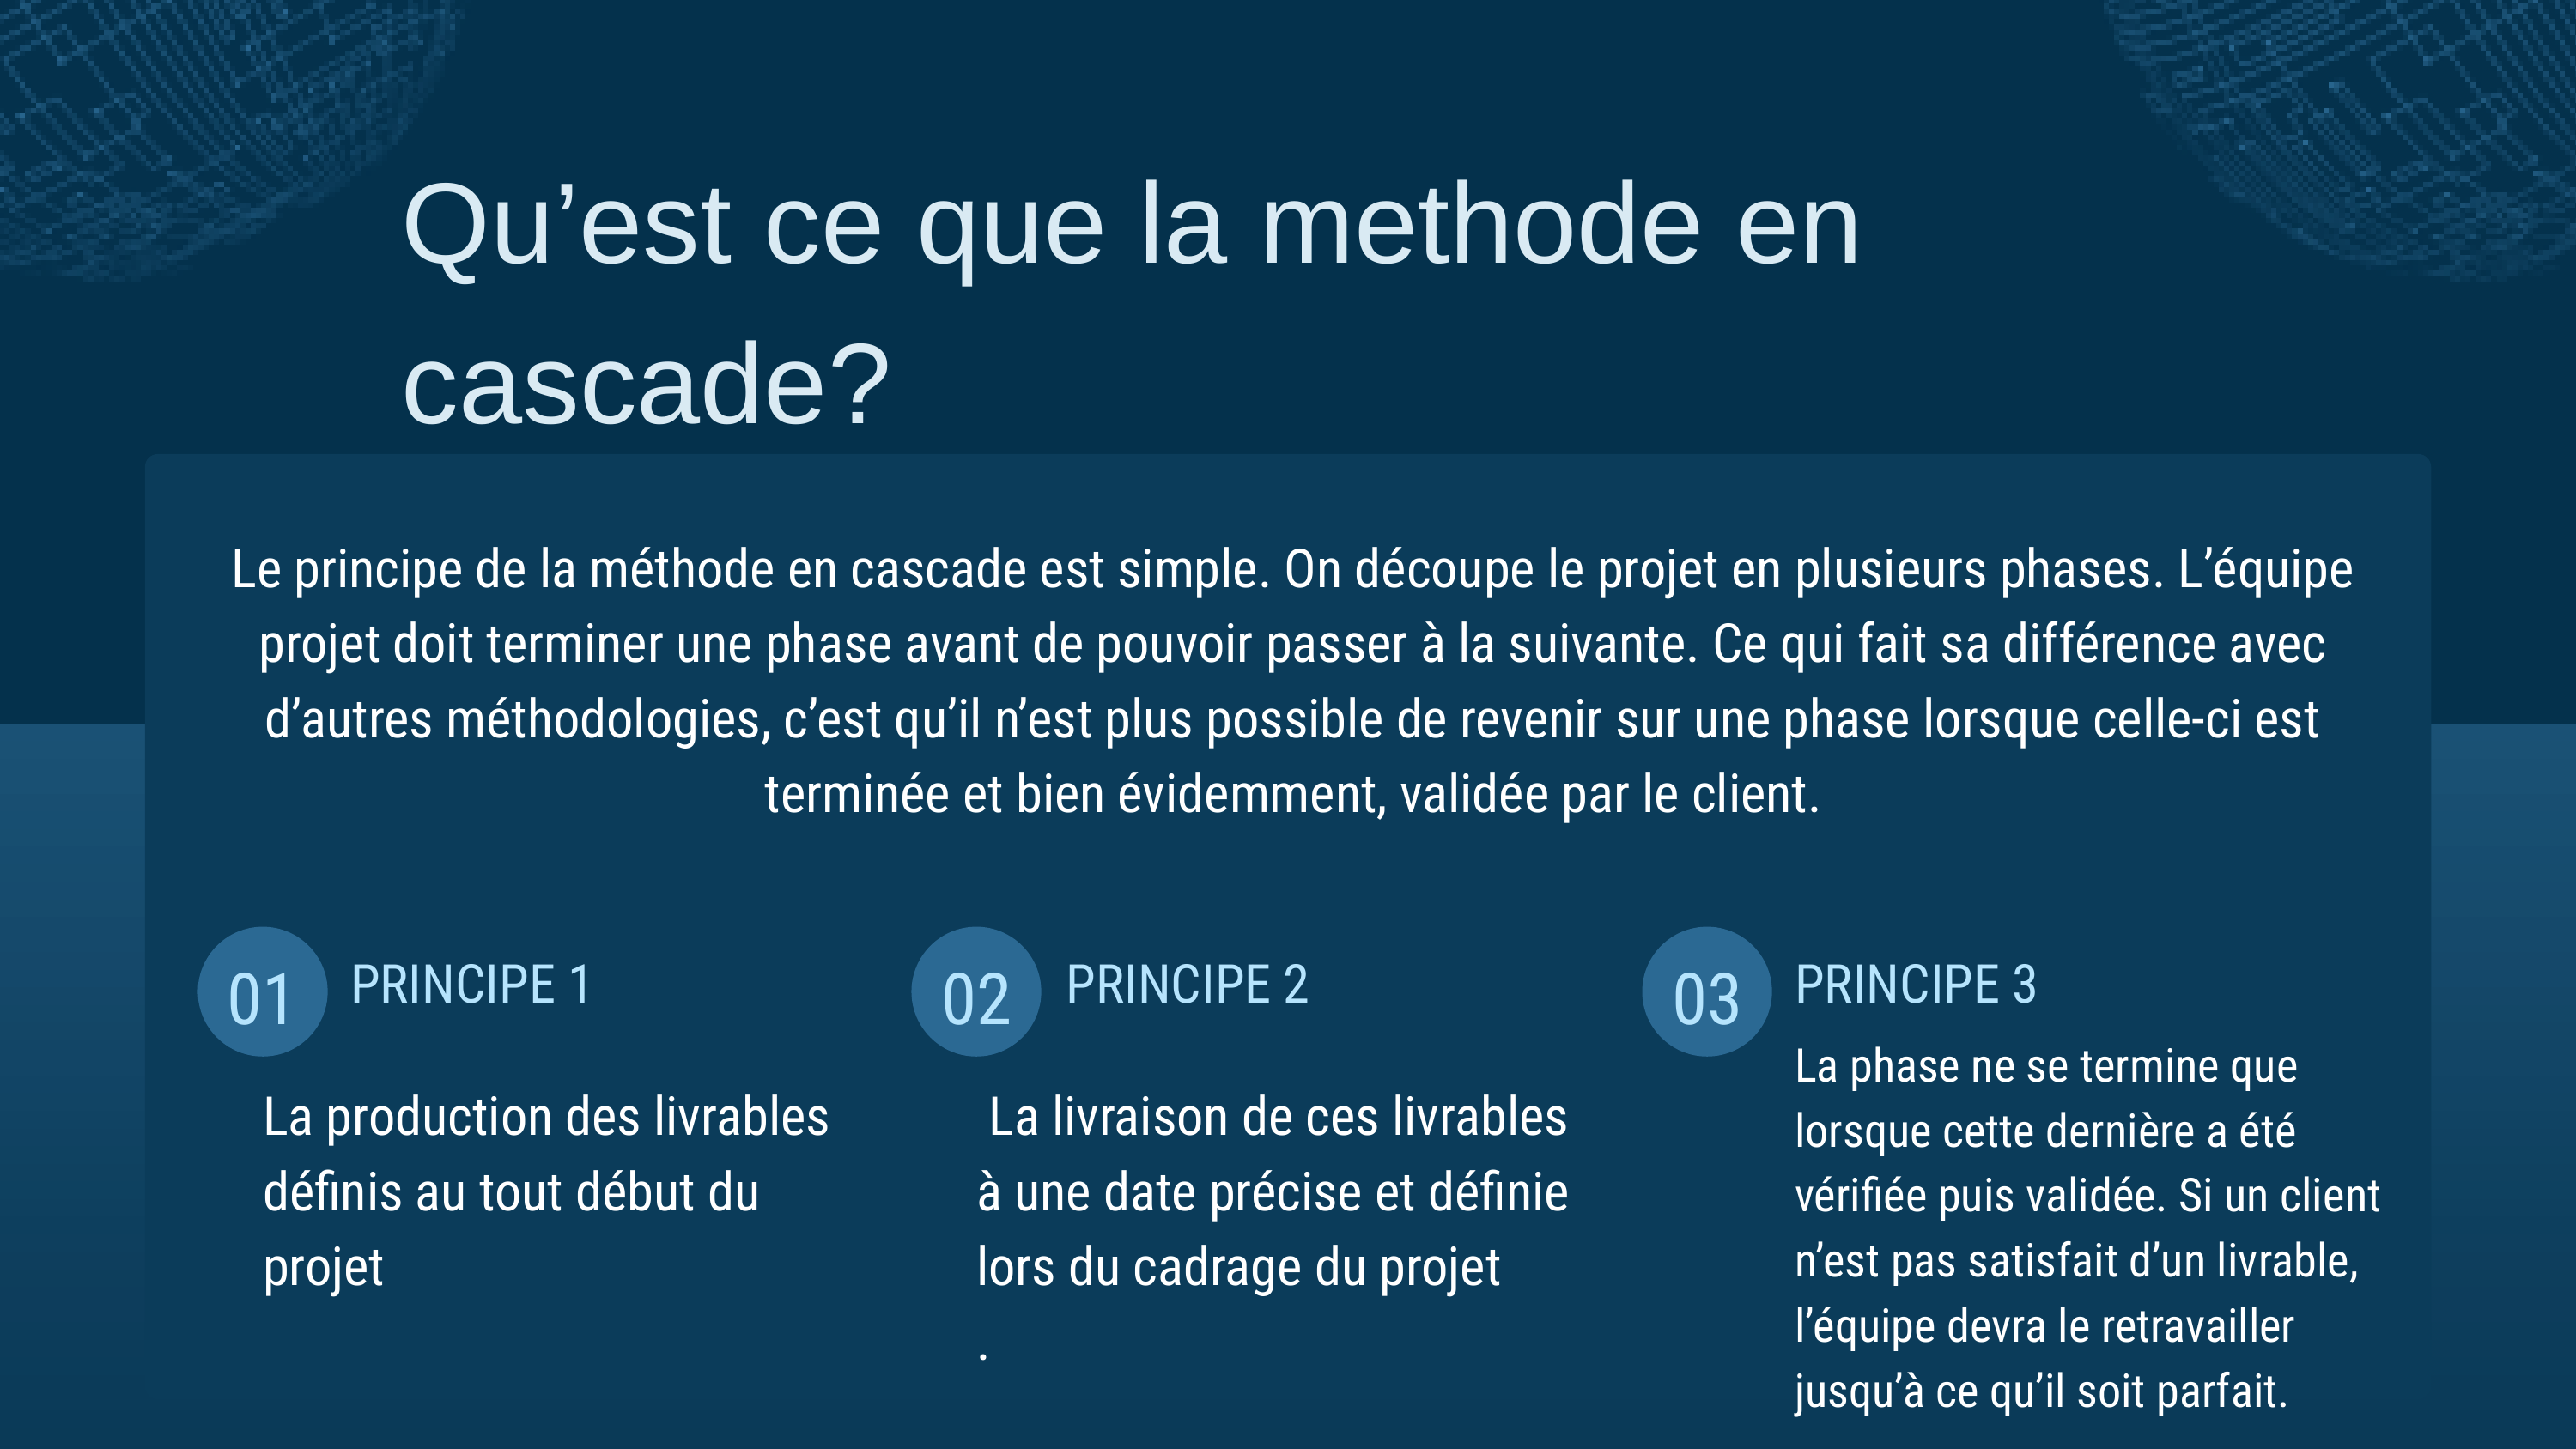

Qu’est ce que la methode en cascade?

Le principe de la méthode en cascade est simple. On découpe le projet en plusieurs phases. L’équipe projet doit terminer une phase avant de pouvoir passer à la suivante. Ce qui fait sa différence avec d’autres méthodologies, c’est qu’il n’est plus possible de revenir sur une phase lorsque celle-ci est terminée et bien évidemment, validée par le client.

01
PRINCIPE 1
02
PRINCIPE 2
03
PRINCIPE 3
La phase ne se termine que lorsque cette dernière a été vérifiée puis validée. Si un client n’est pas satisfait d’un livrable, l’équipe devra le retravailler jusqu’à ce qu’il soit parfait.

La production des livrables définis au tout début du projet
 La livraison de ces livrables à une date précise et définie lors du cadrage du projet
.